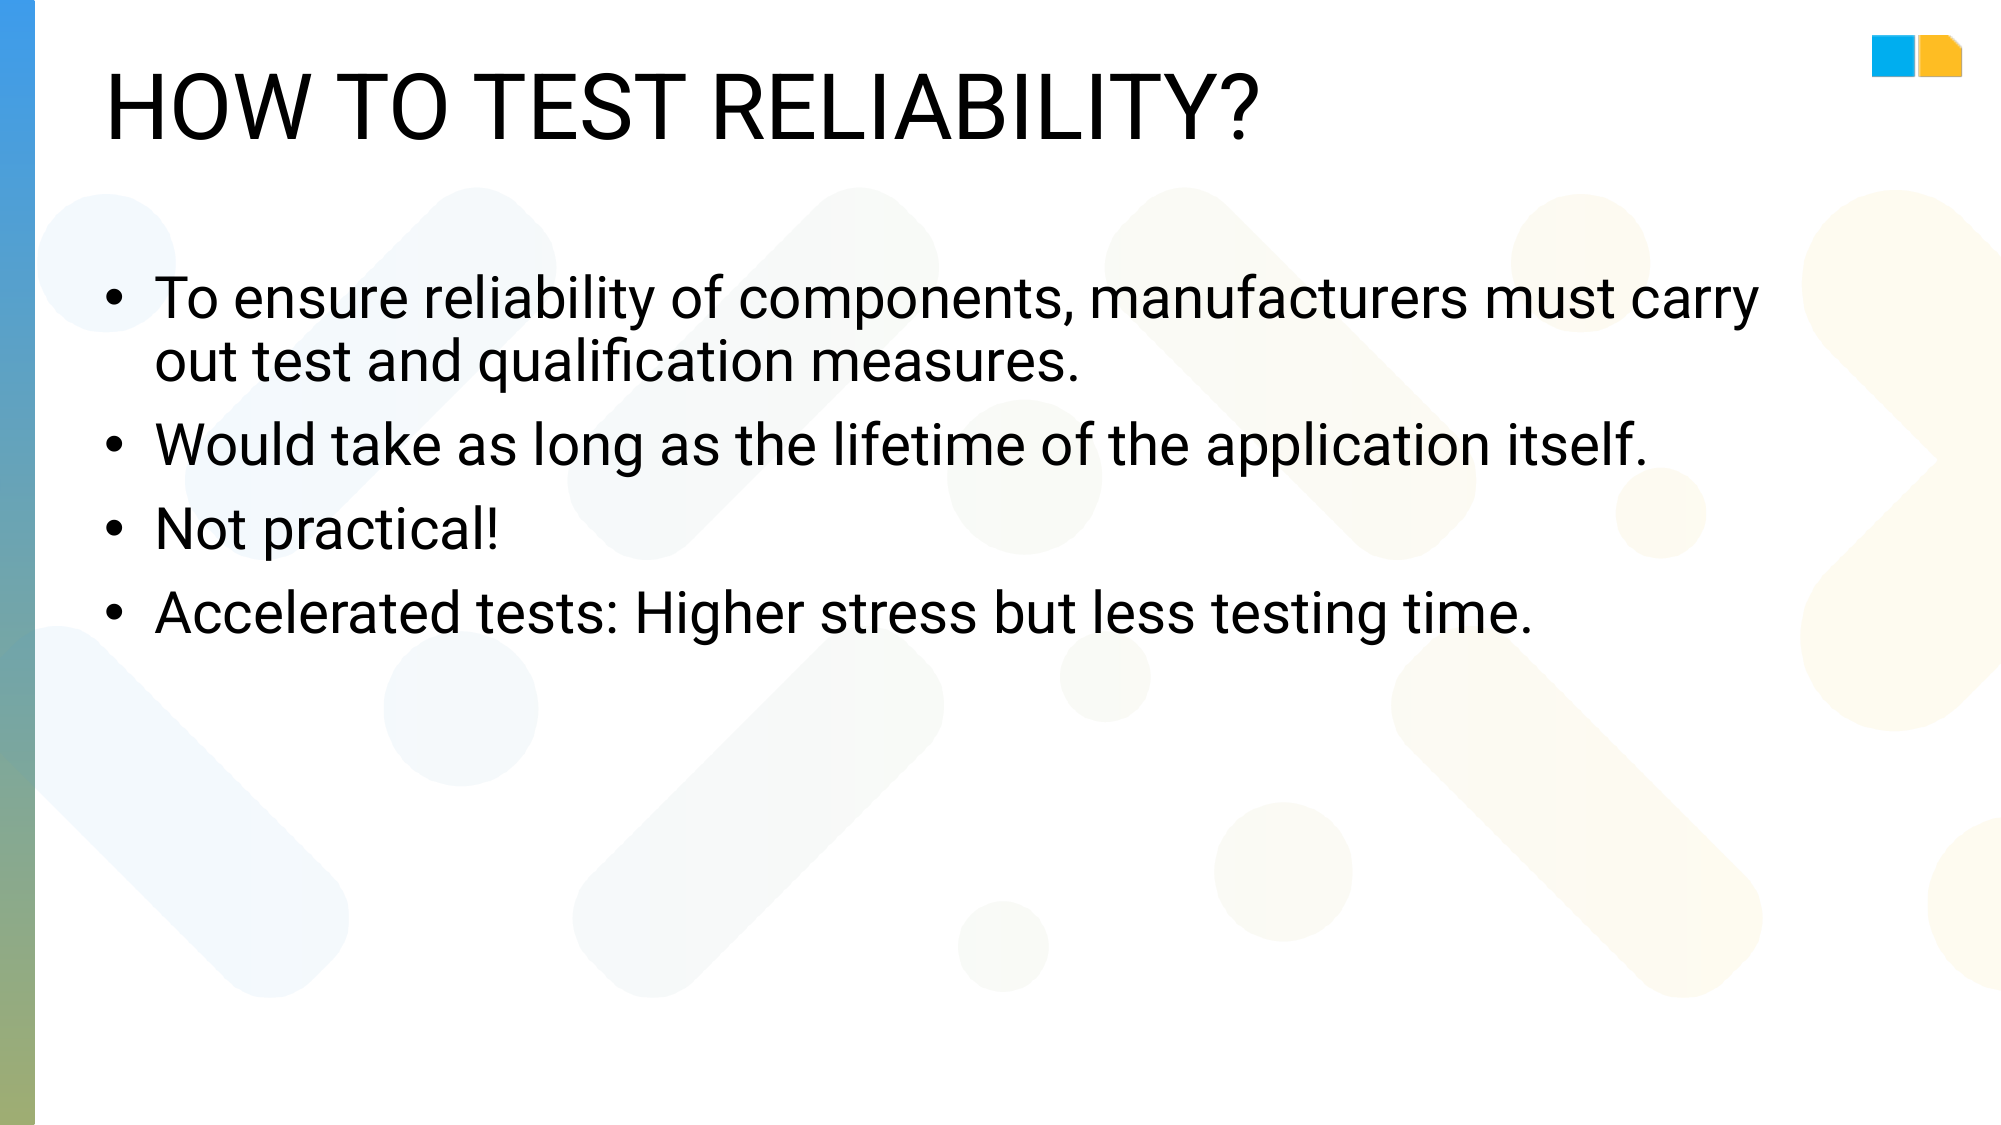

# HOW TO TEST RELIABILITY?
To ensure reliability of components, manufacturers must carry out test and qualification measures.
Would take as long as the lifetime of the application itself.
Not practical!
Accelerated tests: Higher stress but less testing time.